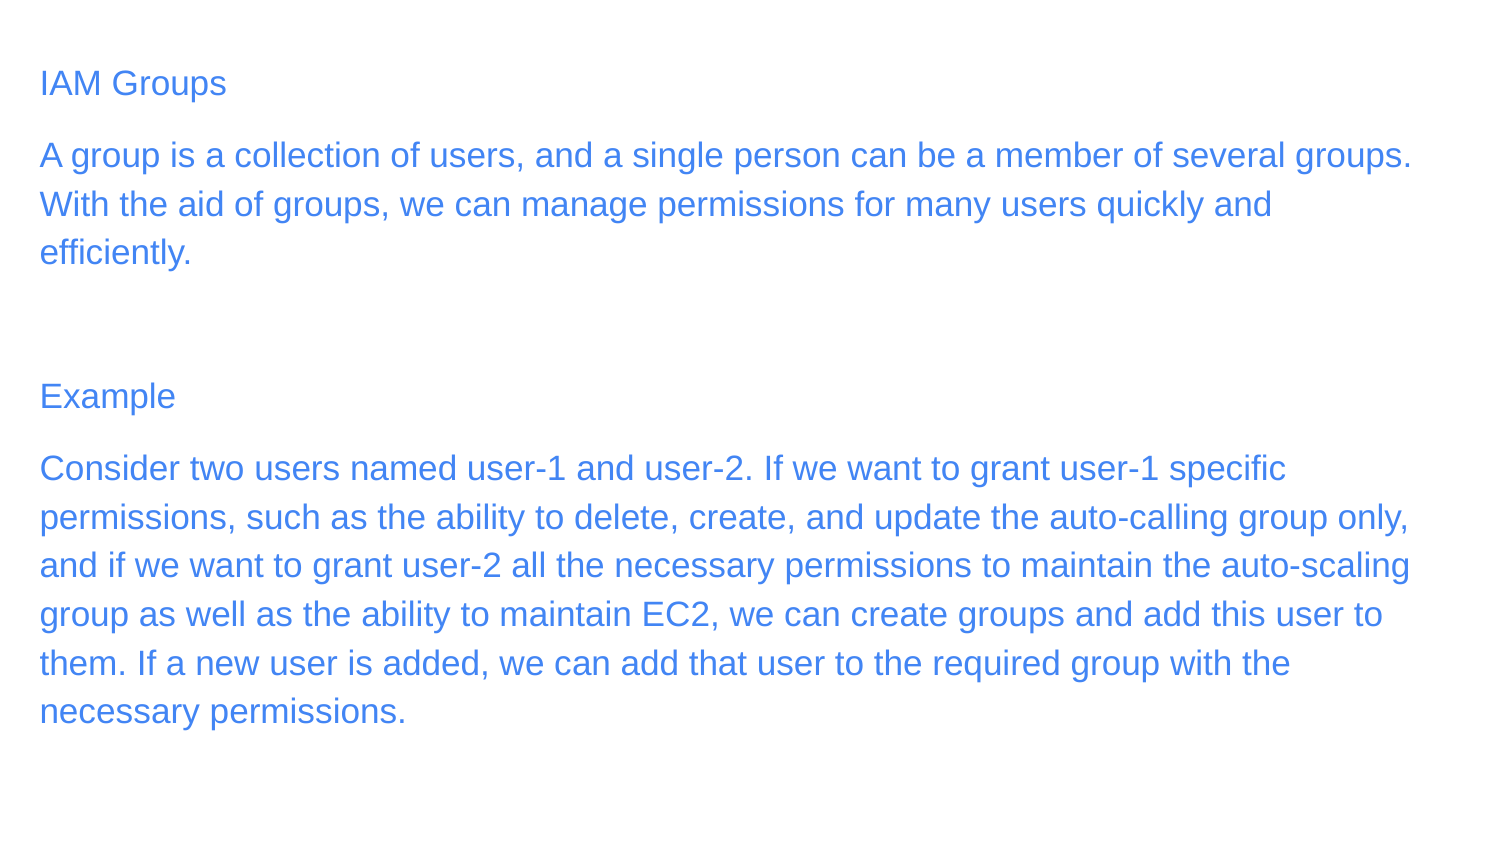

IAM Groups
A group is a collection of users, and a single person can be a member of several groups. With the aid of groups, we can manage permissions for many users quickly and efficiently.

Example
Consider two users named user-1 and user-2. If we want to grant user-1 specific permissions, such as the ability to delete, create, and update the auto-calling group only, and if we want to grant user-2 all the necessary permissions to maintain the auto-scaling group as well as the ability to maintain EC2, we can create groups and add this user to them. If a new user is added, we can add that user to the required group with the necessary permissions.